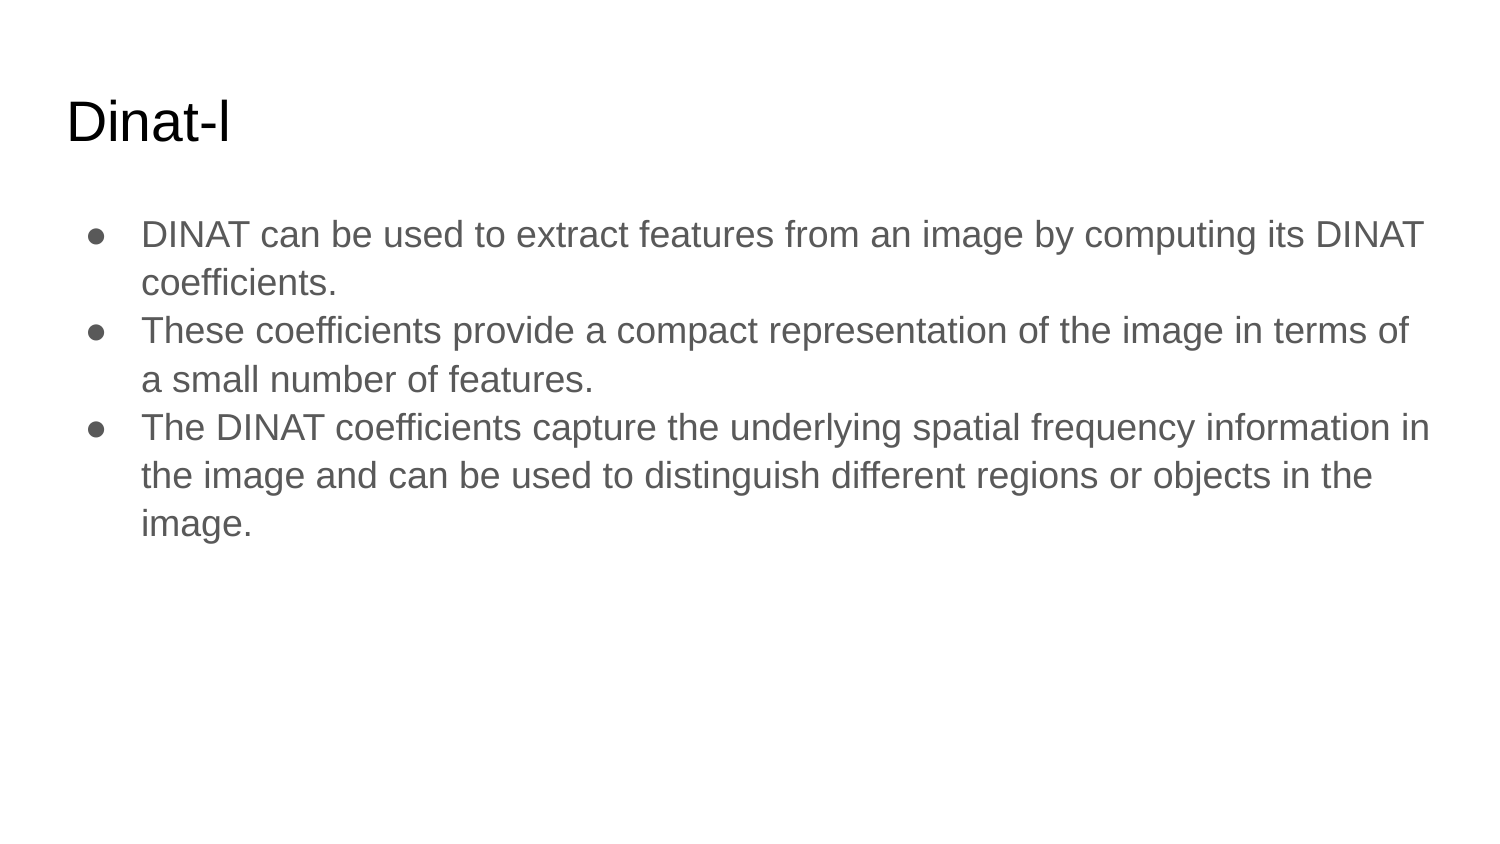

# Dinat-l
DINAT can be used to extract features from an image by computing its DINAT coefficients.
These coefficients provide a compact representation of the image in terms of a small number of features.
The DINAT coefficients capture the underlying spatial frequency information in the image and can be used to distinguish different regions or objects in the image.